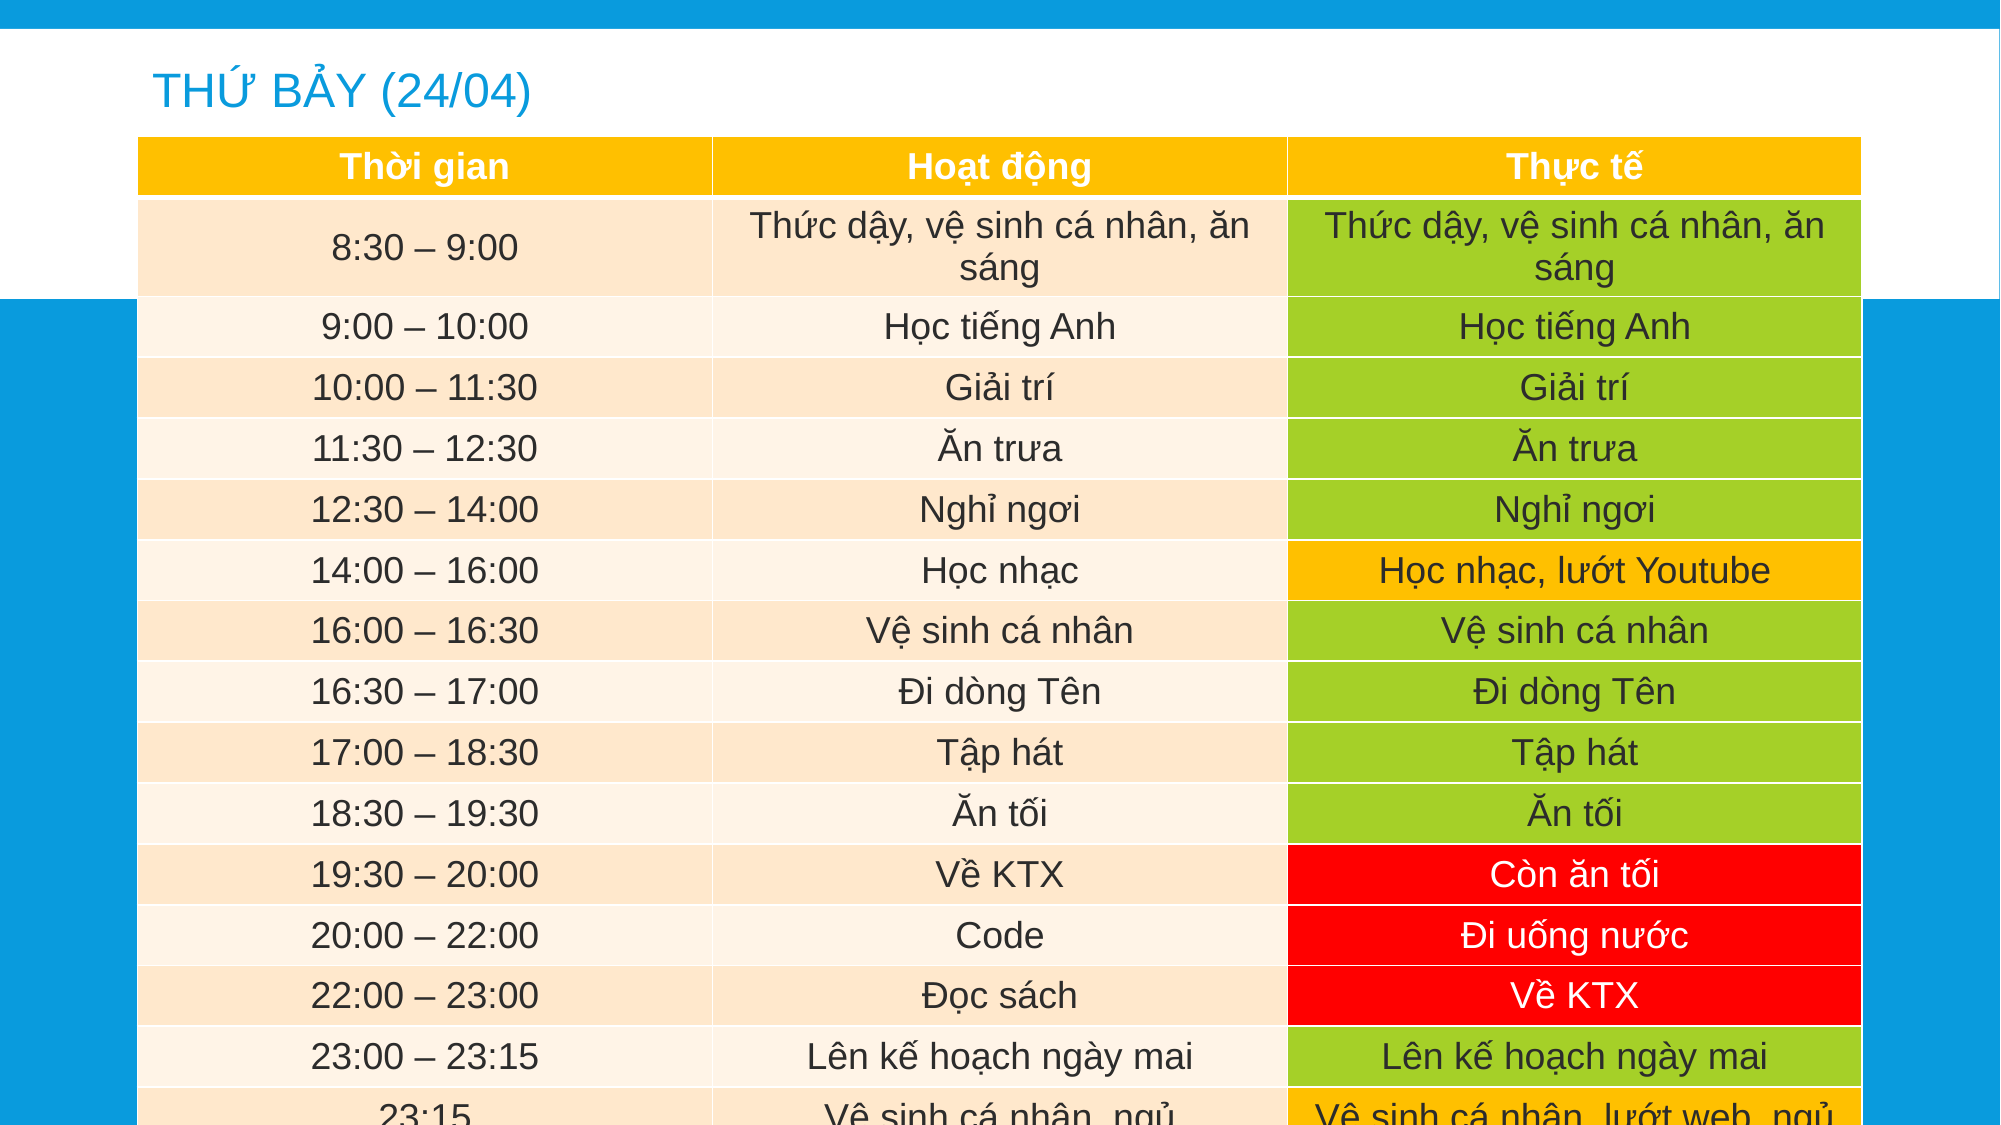

# THỨ BẢY (24/04)
| Thời gian | Hoạt động | Thực tế |
| --- | --- | --- |
| 8:30 – 9:00 | Thức dậy, vệ sinh cá nhân, ăn sáng | Thức dậy, vệ sinh cá nhân, ăn sáng |
| 9:00 – 10:00 | Học tiếng Anh | Học tiếng Anh |
| 10:00 – 11:30 | Giải trí | Giải trí |
| 11:30 – 12:30 | Ăn trưa | Ăn trưa |
| 12:30 – 14:00 | Nghỉ ngơi | Nghỉ ngơi |
| 14:00 – 16:00 | Học nhạc | Học nhạc, lướt Youtube |
| 16:00 – 16:30 | Vệ sinh cá nhân | Vệ sinh cá nhân |
| 16:30 – 17:00 | Đi dòng Tên | Đi dòng Tên |
| 17:00 – 18:30 | Tập hát | Tập hát |
| 18:30 – 19:30 | Ăn tối | Ăn tối |
| 19:30 – 20:00 | Về KTX | Còn ăn tối |
| 20:00 – 22:00 | Code | Đi uống nước |
| 22:00 – 23:00 | Đọc sách | Về KTX |
| 23:00 – 23:15 | Lên kế hoạch ngày mai | Lên kế hoạch ngày mai |
| 23:15 | Vệ sinh cá nhân, ngủ | Vệ sinh cá nhân, lướt web, ngủ |